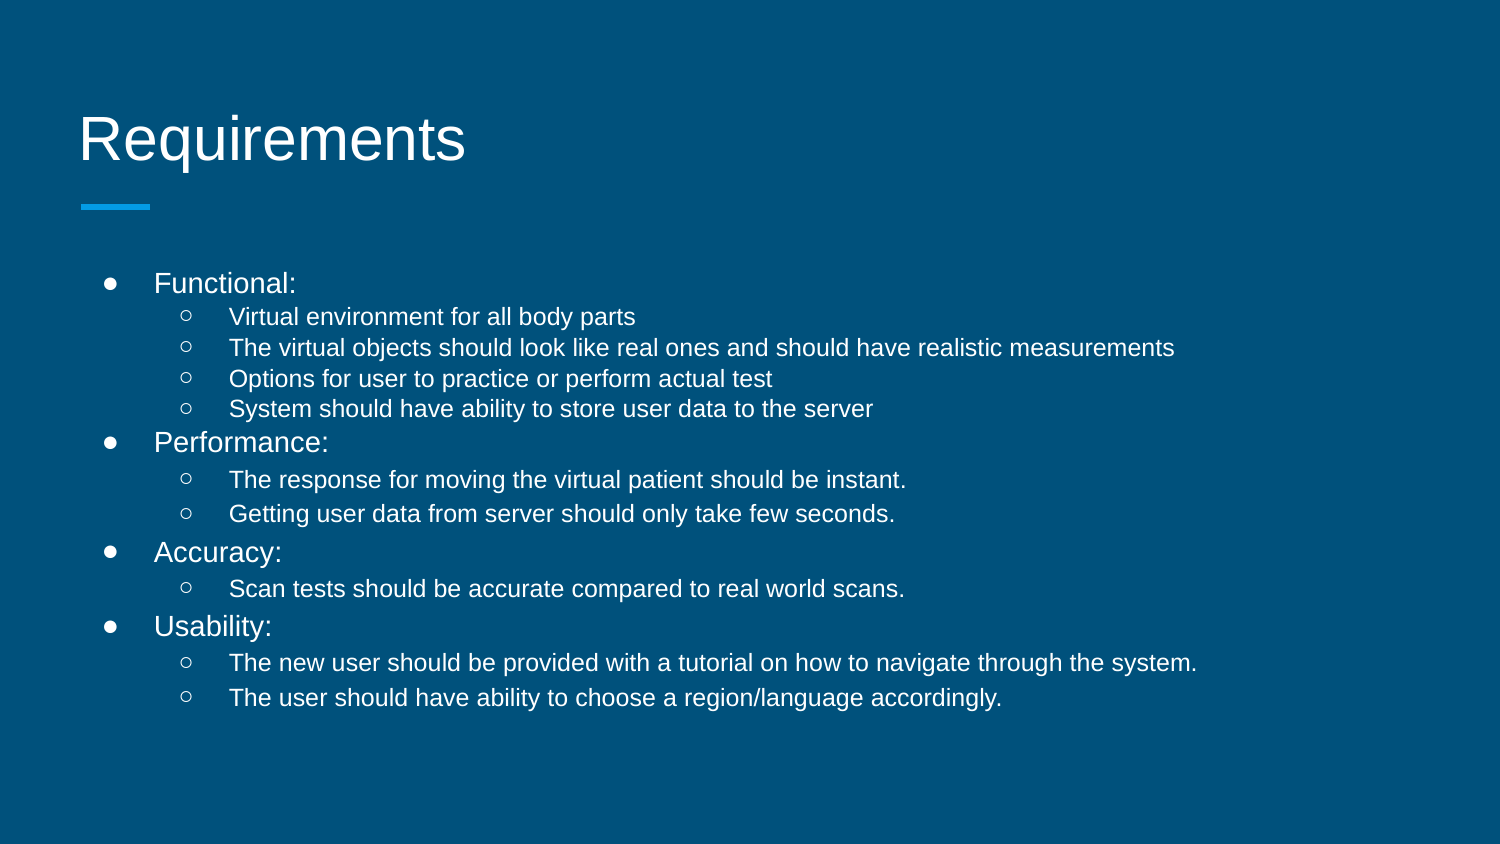

# Requirements
Functional:
Virtual environment for all body parts
The virtual objects should look like real ones and should have realistic measurements
Options for user to practice or perform actual test
System should have ability to store user data to the server
Performance:
The response for moving the virtual patient should be instant.
Getting user data from server should only take few seconds.
Accuracy:
Scan tests should be accurate compared to real world scans.
Usability:
The new user should be provided with a tutorial on how to navigate through the system.
The user should have ability to choose a region/language accordingly.